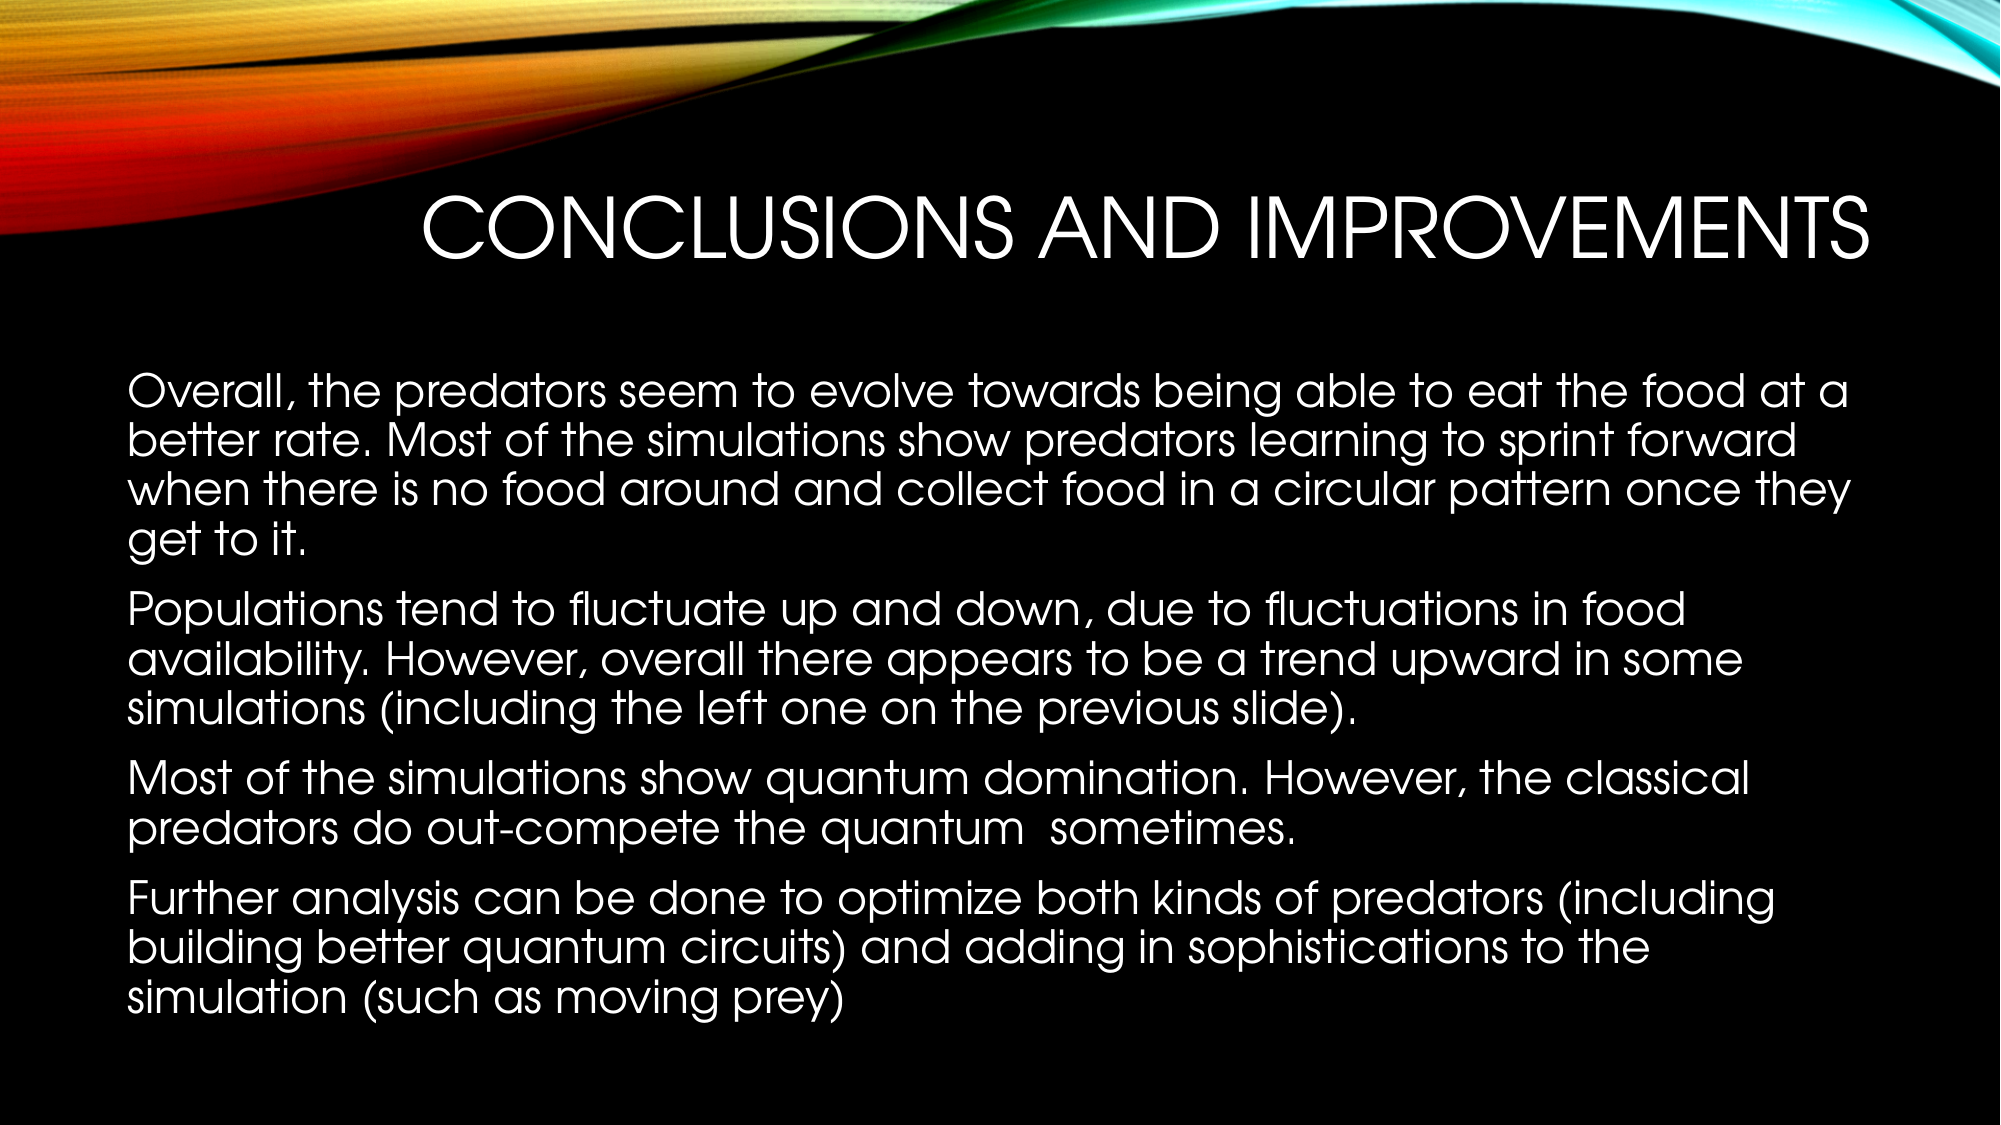

# Conclusions and improvements
Overall, the predators seem to evolve towards being able to eat the food at a better rate. Most of the simulations show predators learning to sprint forward when there is no food around and collect food in a circular pattern once they get to it.
Populations tend to fluctuate up and down, due to fluctuations in food availability. However, overall there appears to be a trend upward in some simulations (including the left one on the previous slide).
Most of the simulations show quantum domination. However, the classical predators do out-compete the quantum  sometimes.
Further analysis can be done to optimize both kinds of predators (including building better quantum circuits) and adding in sophistications to the simulation (such as moving prey)